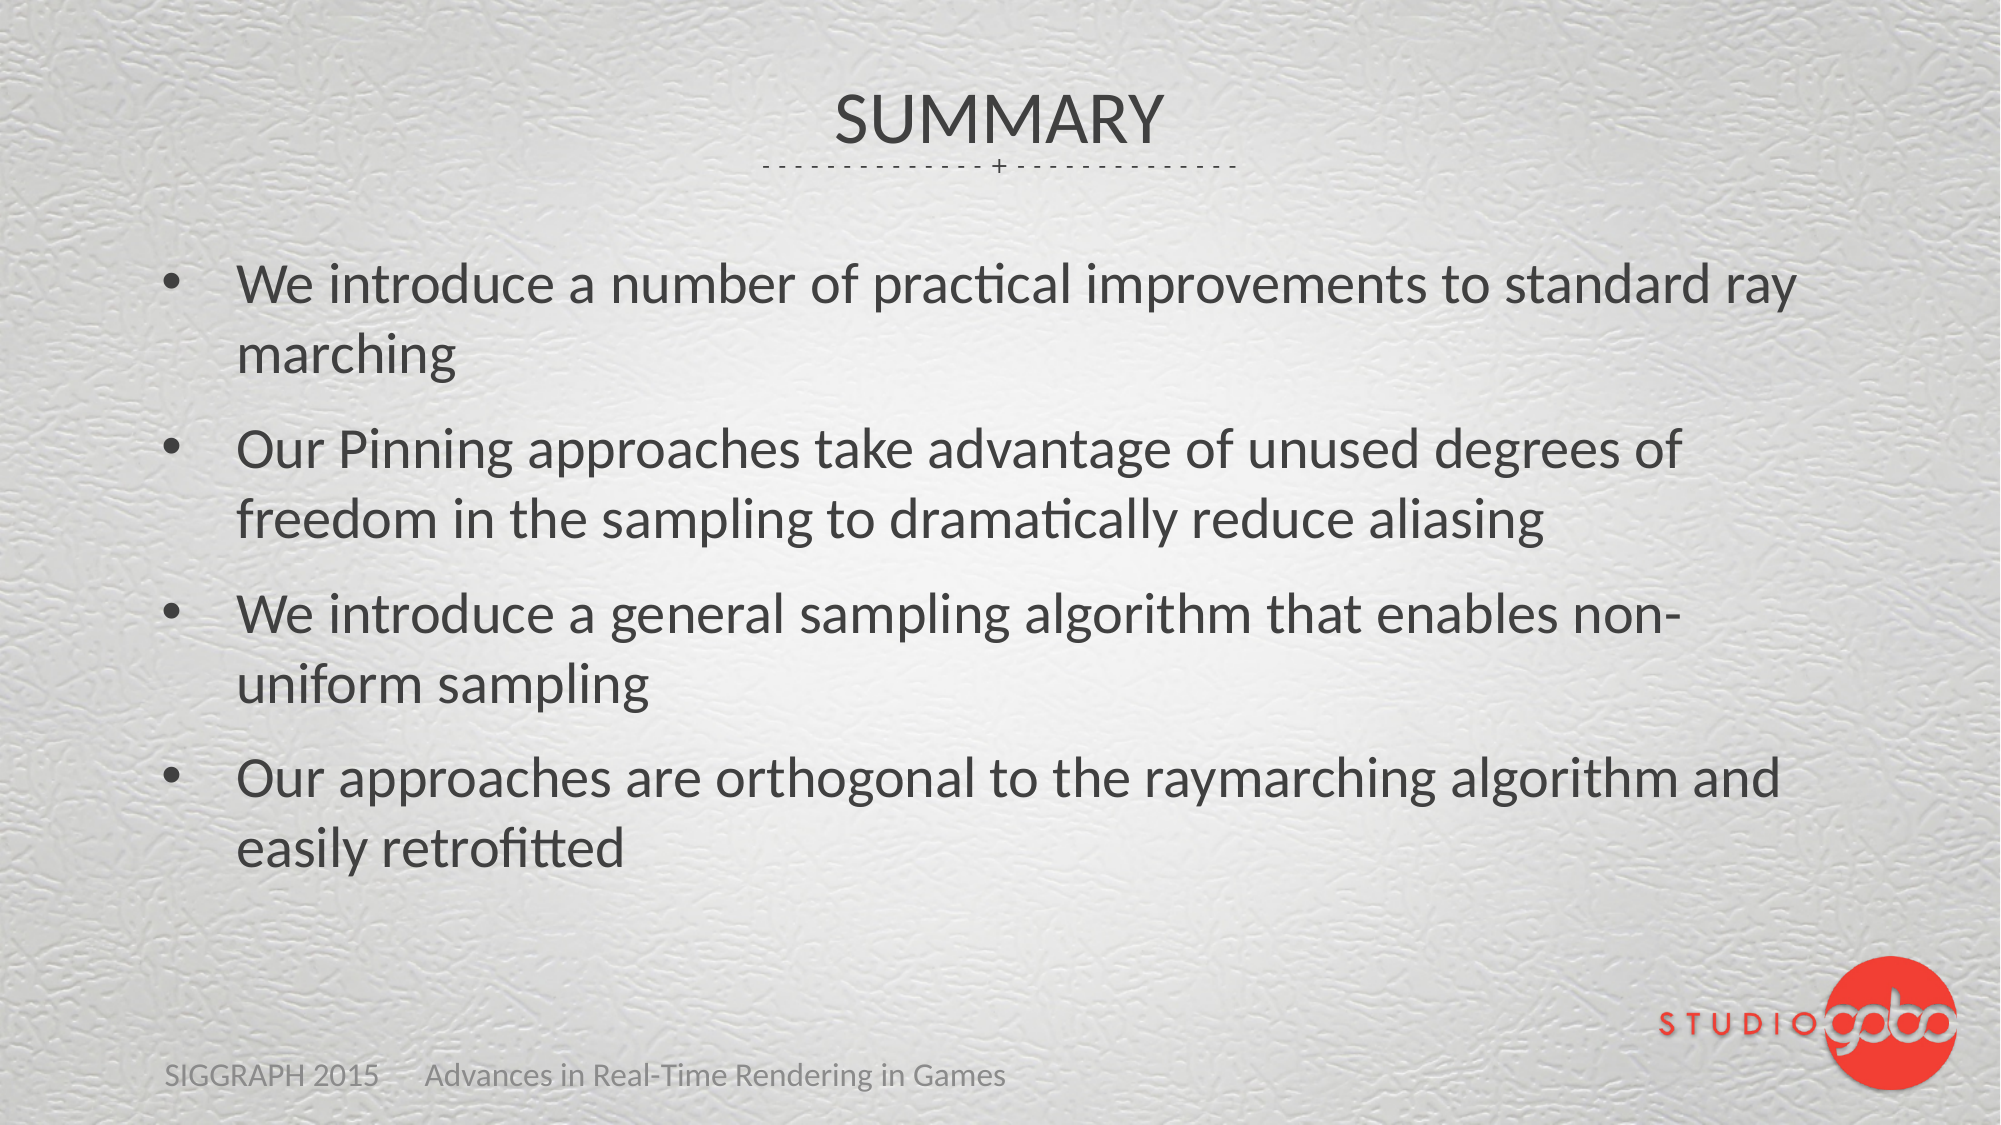

# Summary
We introduce a number of practical improvements to standard ray marching
Our Pinning approaches take advantage of unused degrees of freedom in the sampling to dramatically reduce aliasing
We introduce a general sampling algorithm that enables non-uniform sampling
Our approaches are orthogonal to the raymarching algorithm and easily retrofitted

SIGGRAPH 2015      Advances in Real-Time Rendering in Games